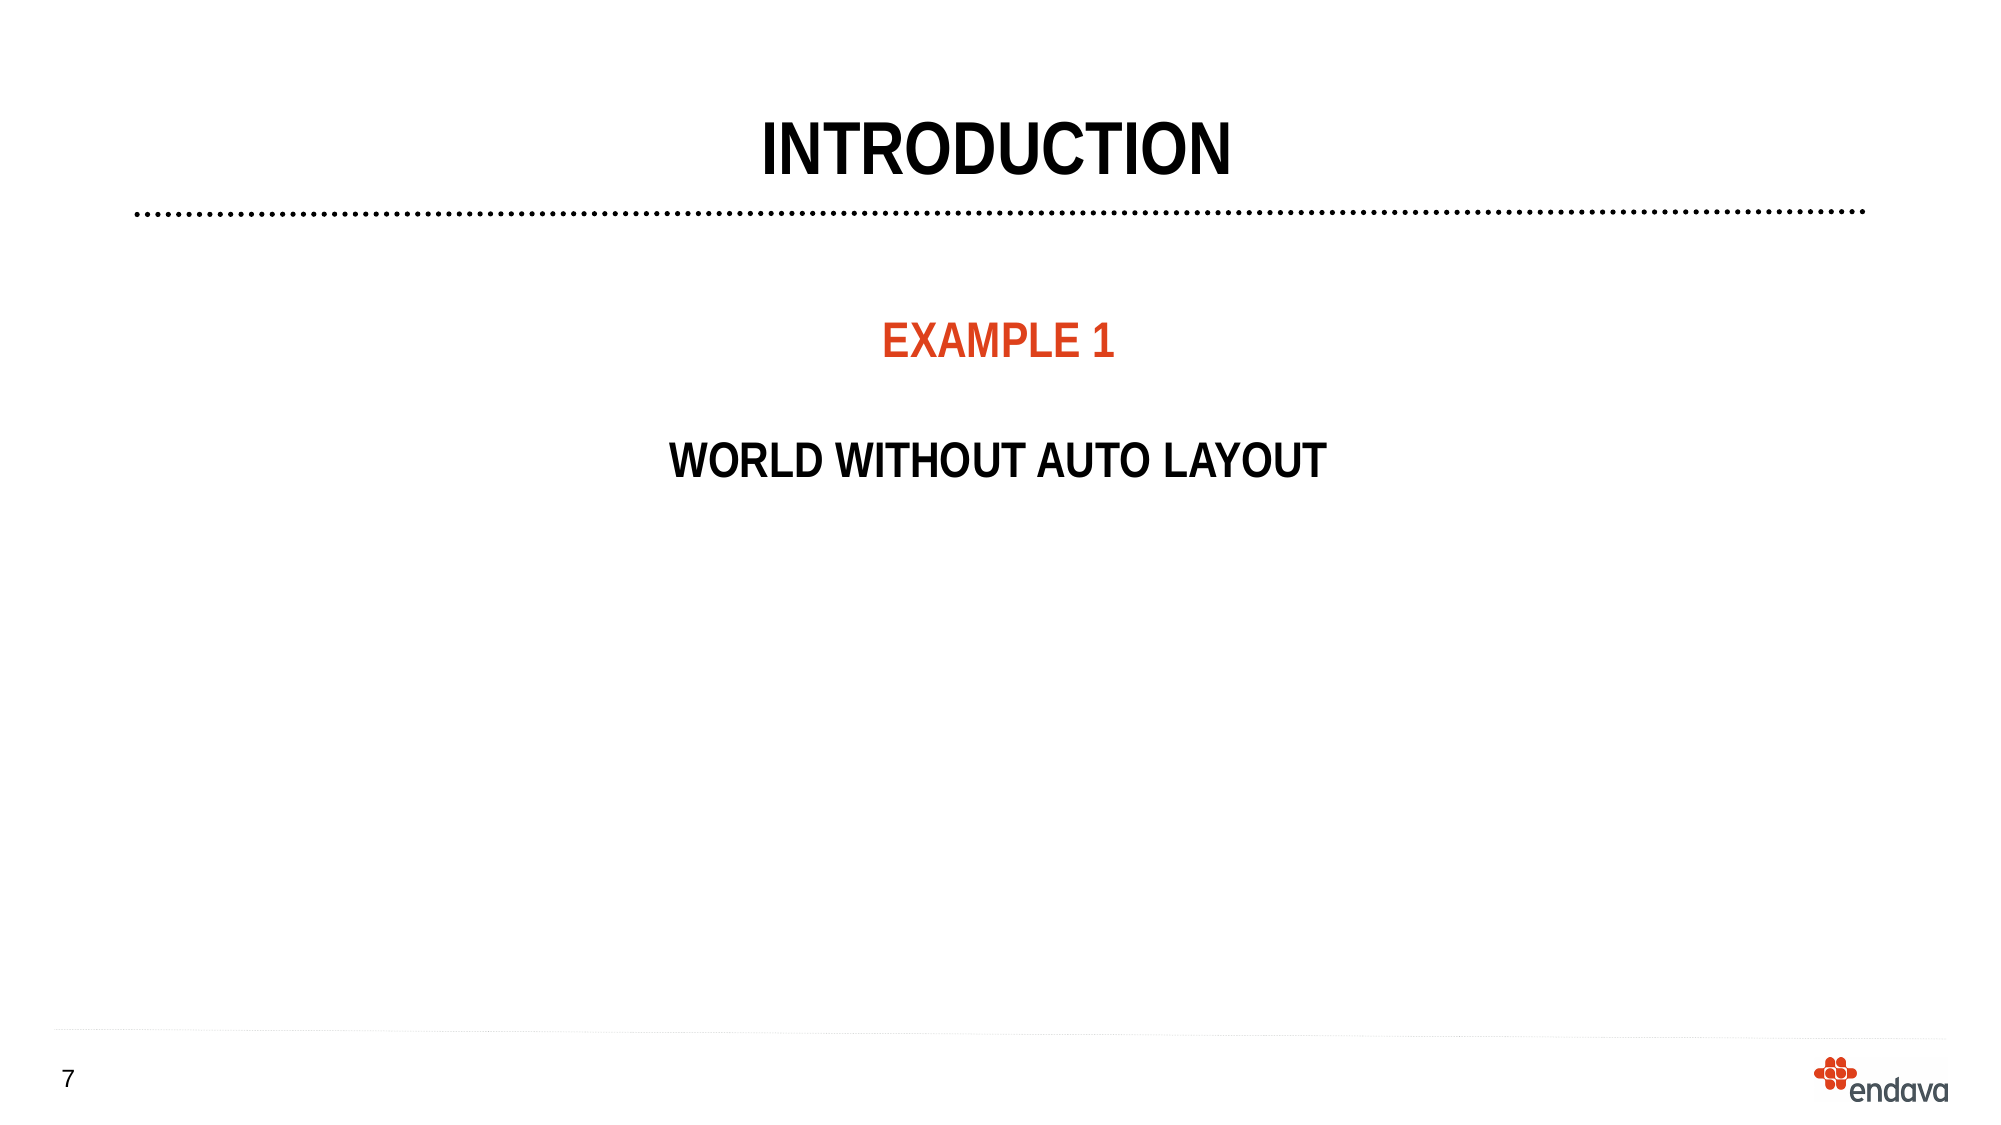

# Introduction
Example 1
WORLD WITHOUT Auto layout